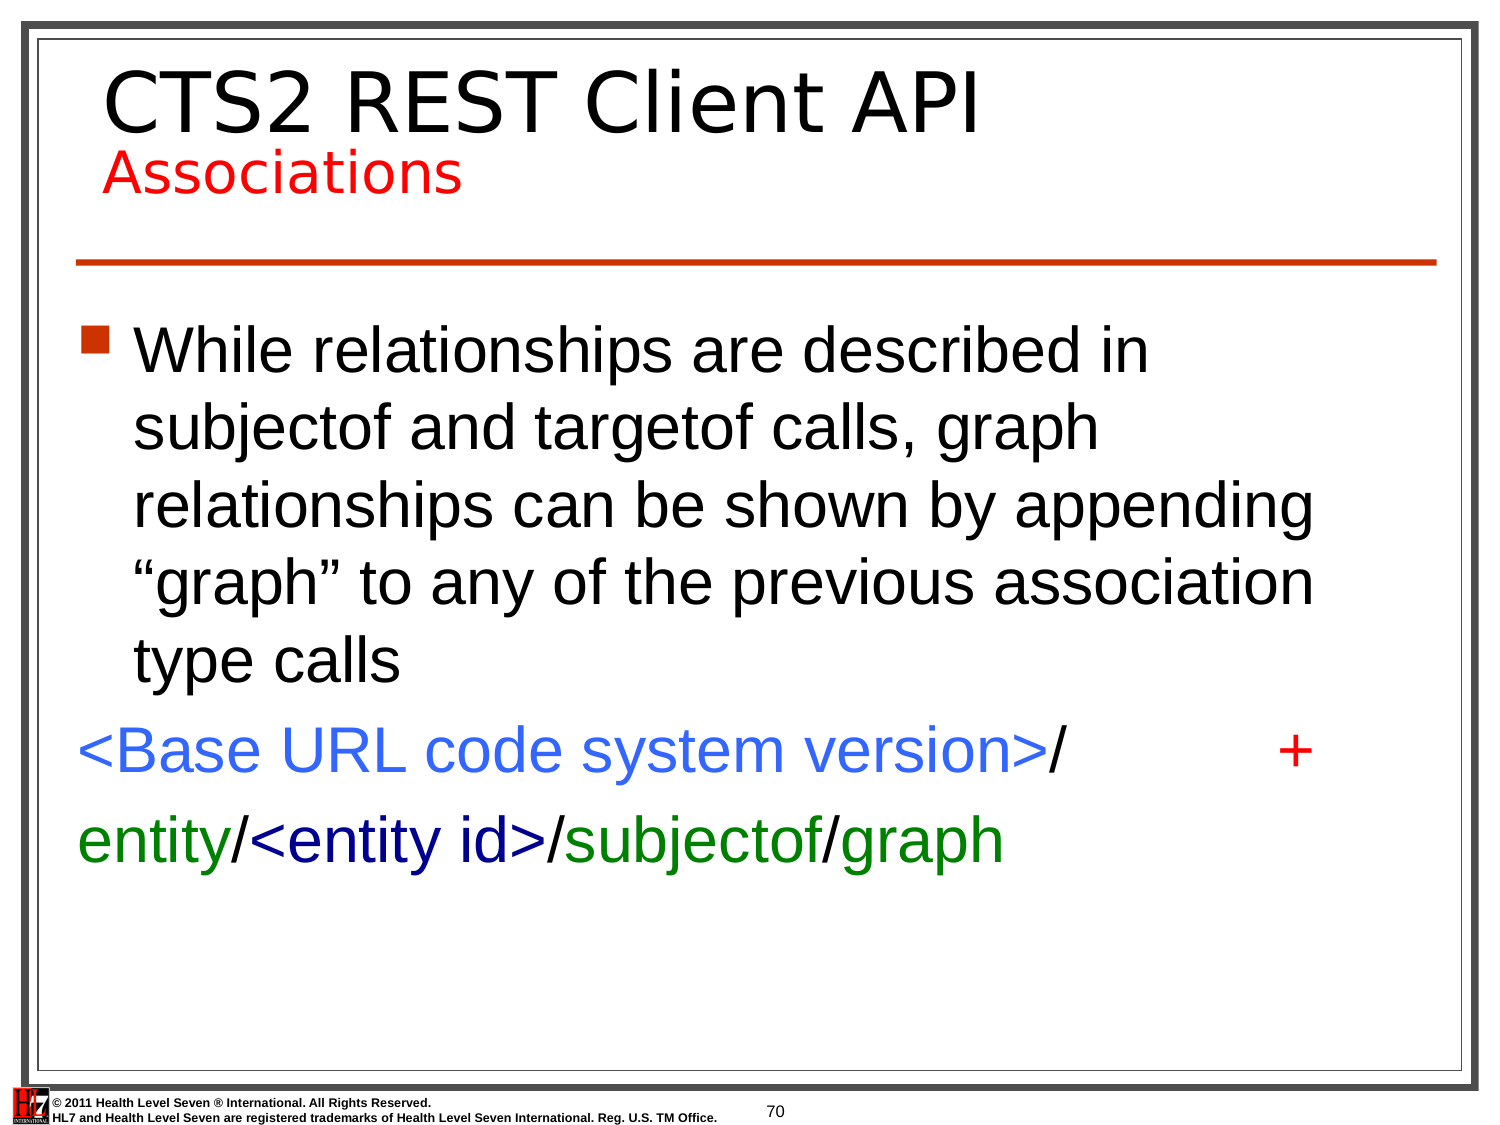

# CTS2 REST Client API Associations
While relationships are described in subjectof and targetof calls, graph relationships can be shown by appending “graph” to any of the previous association type calls
<Base URL code system version>/		+
entity/<entity id>/subjectof/graph

70